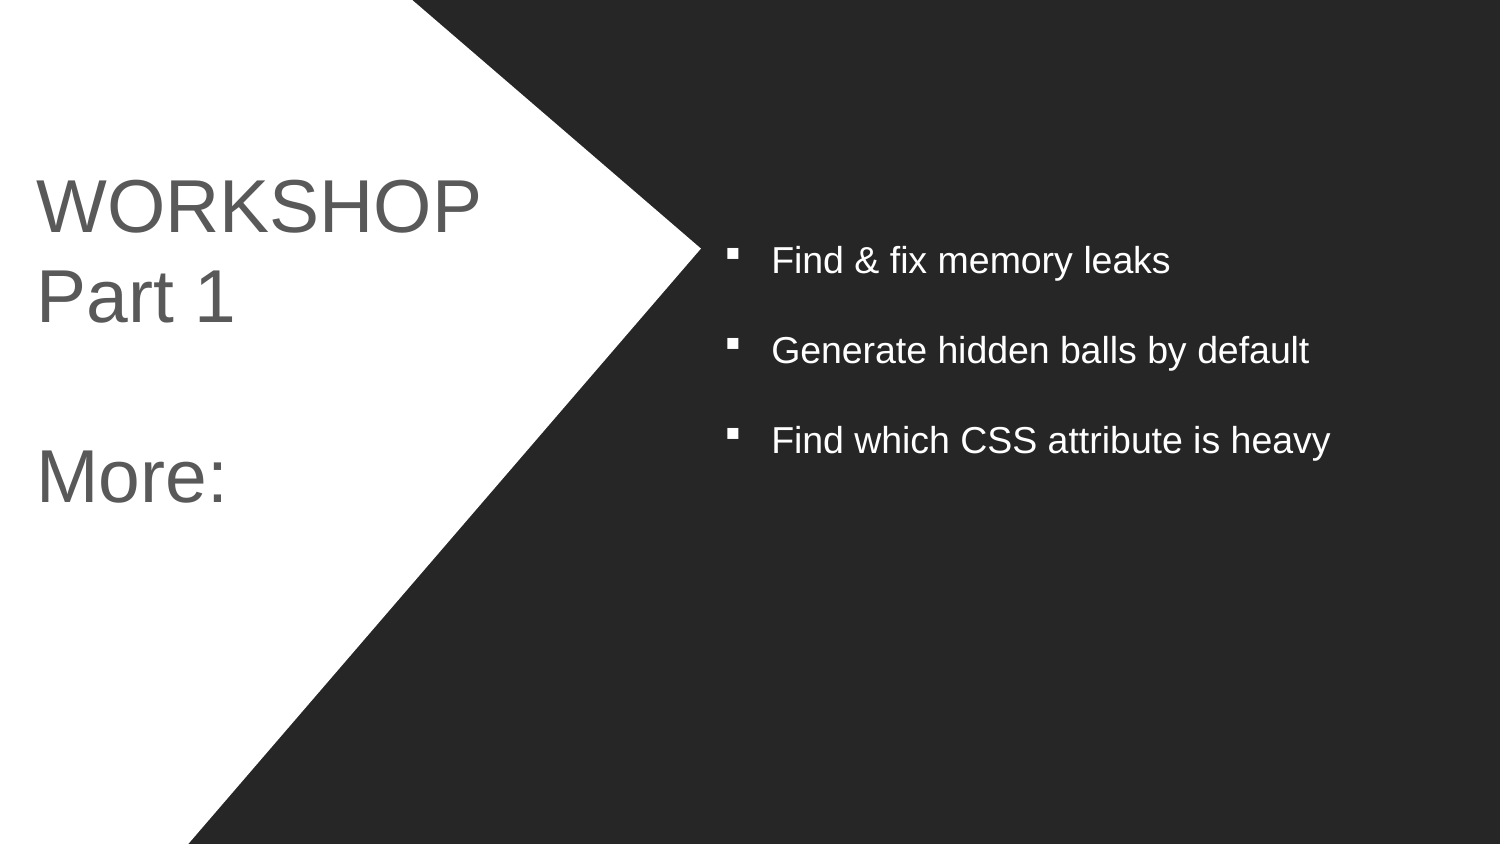

WORKSHOP
Part 1

More:
Find & fix memory leaks
Generate hidden balls by default
Find which CSS attribute is heavy